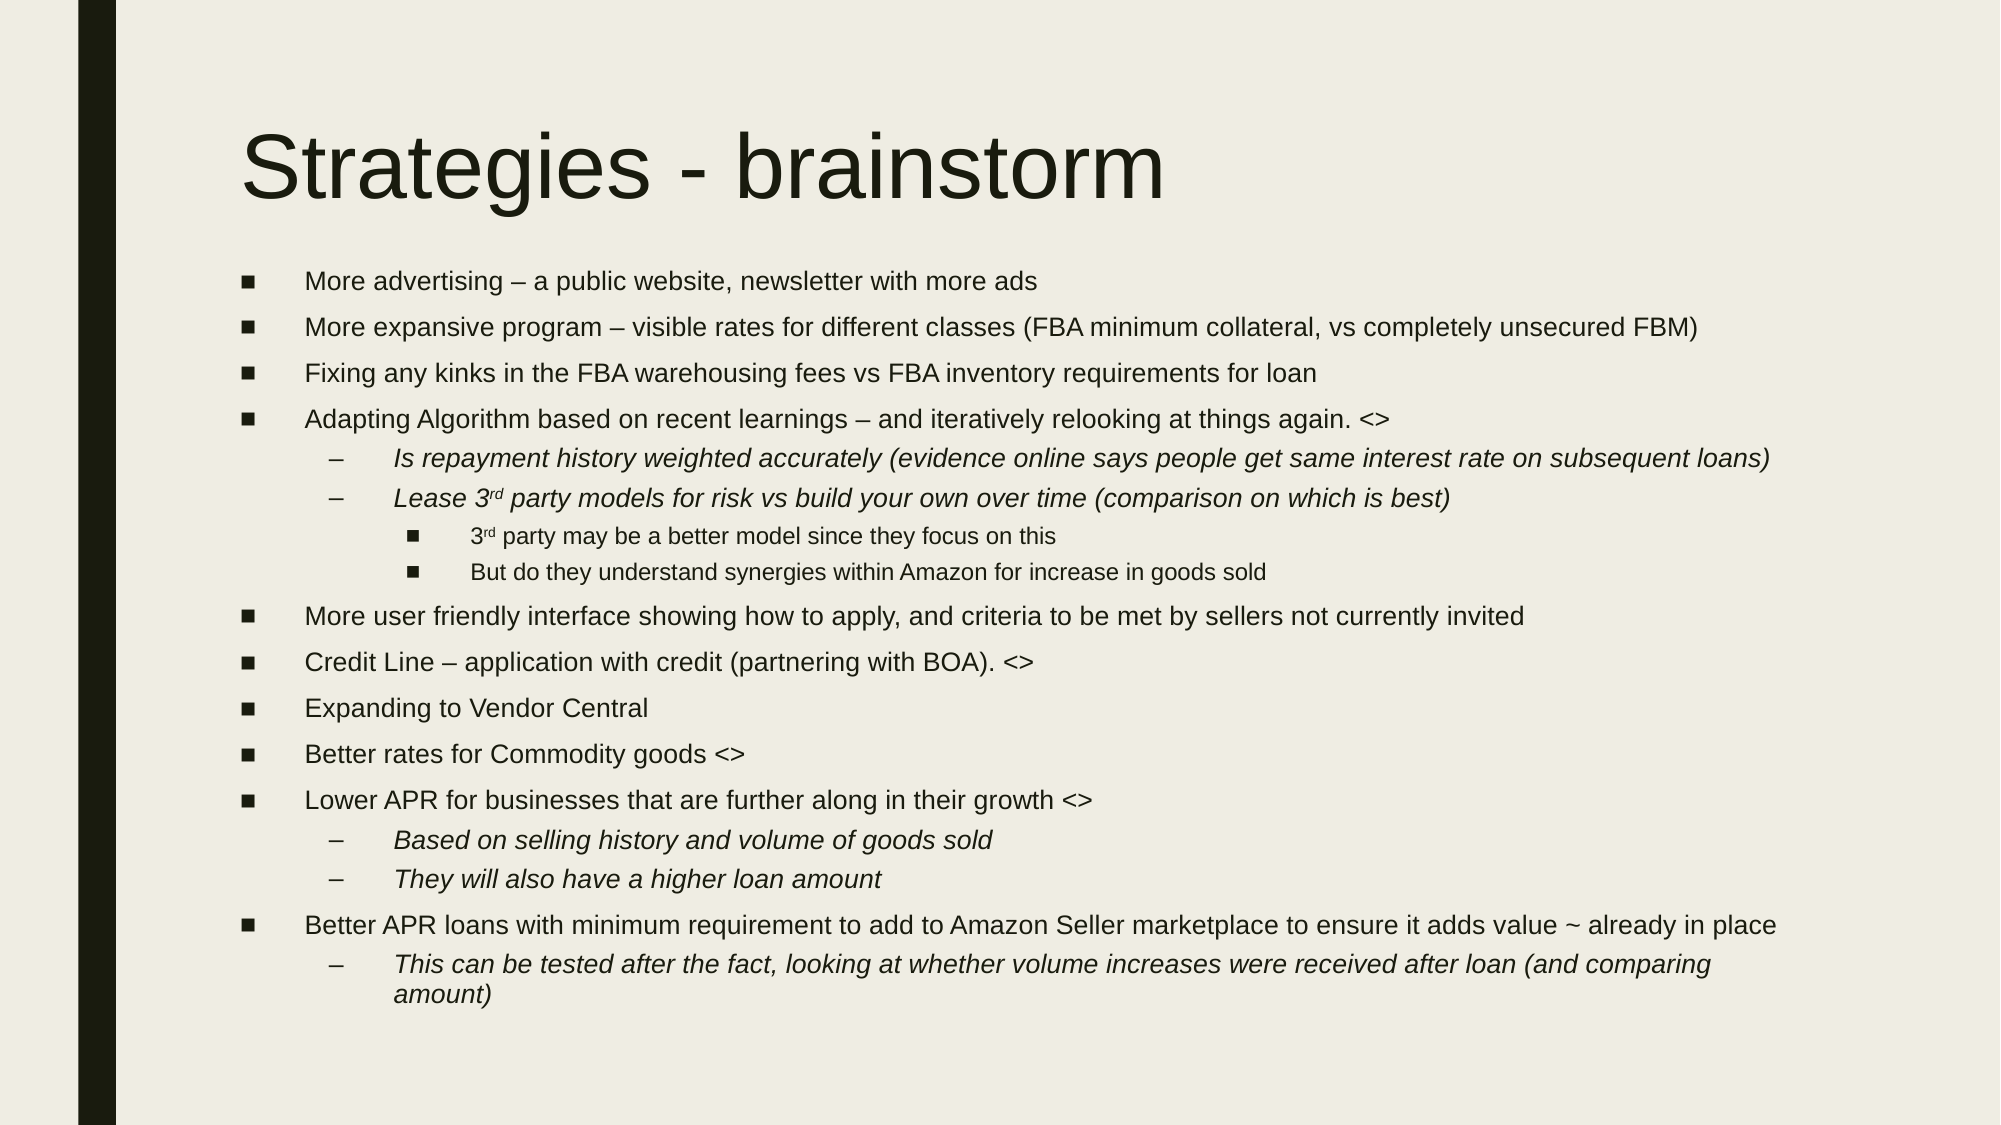

# Strategies - brainstorm
More advertising – a public website, newsletter with more ads
More expansive program – visible rates for different classes (FBA minimum collateral, vs completely unsecured FBM)
Fixing any kinks in the FBA warehousing fees vs FBA inventory requirements for loan
Adapting Algorithm based on recent learnings – and iteratively relooking at things again. <>
Is repayment history weighted accurately (evidence online says people get same interest rate on subsequent loans)
Lease 3rd party models for risk vs build your own over time (comparison on which is best)
3rd party may be a better model since they focus on this
But do they understand synergies within Amazon for increase in goods sold
More user friendly interface showing how to apply, and criteria to be met by sellers not currently invited
Credit Line – application with credit (partnering with BOA). <>
Expanding to Vendor Central
Better rates for Commodity goods <>
Lower APR for businesses that are further along in their growth <>
Based on selling history and volume of goods sold
They will also have a higher loan amount
Better APR loans with minimum requirement to add to Amazon Seller marketplace to ensure it adds value ~ already in place
This can be tested after the fact, looking at whether volume increases were received after loan (and comparing amount)